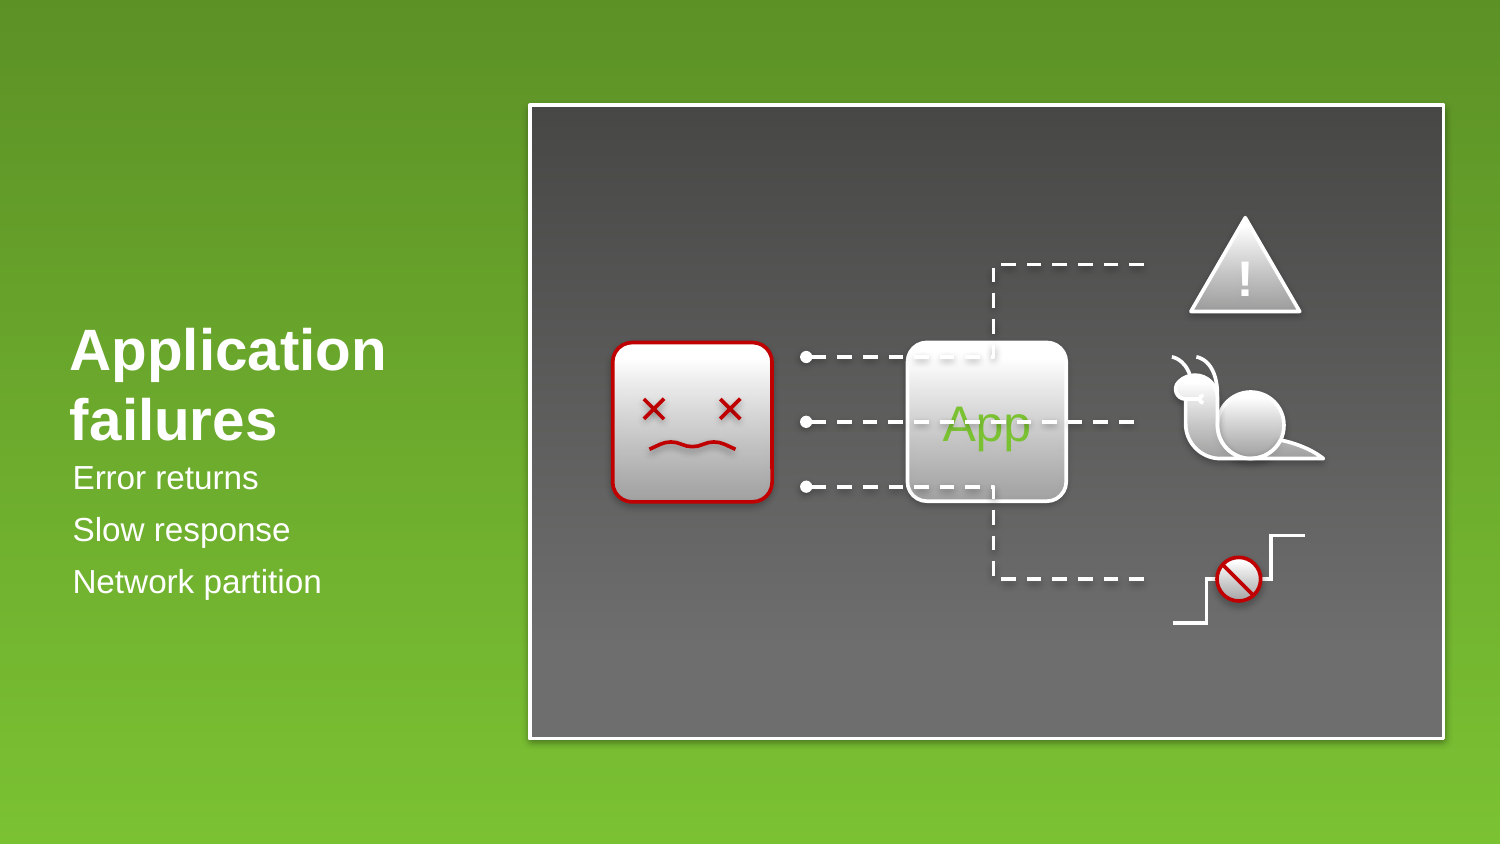

!

Application
failures

App

Error returns
Slow response
Network partition